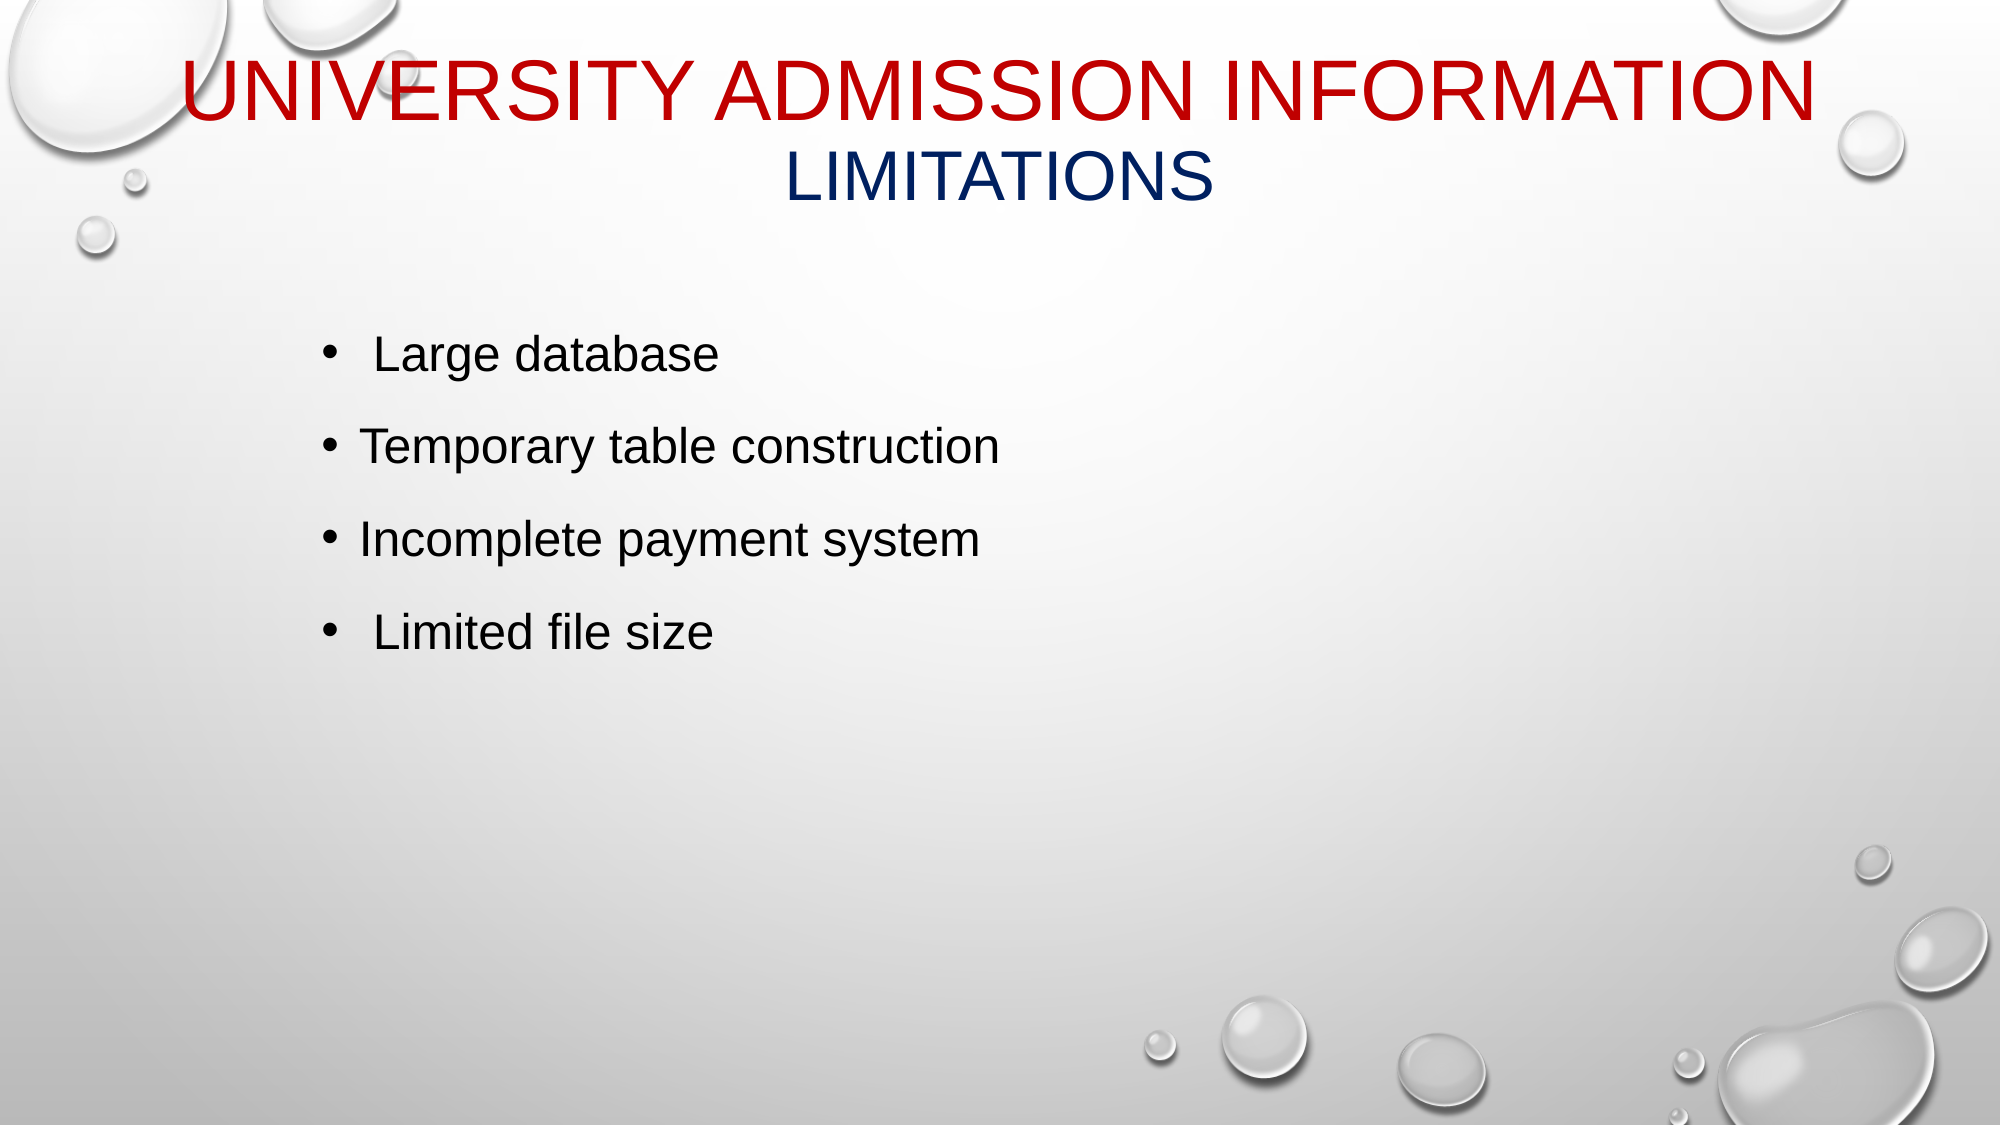

# university Admission Information Limitations
 Large database
Temporary table construction
Incomplete payment system
 Limited file size